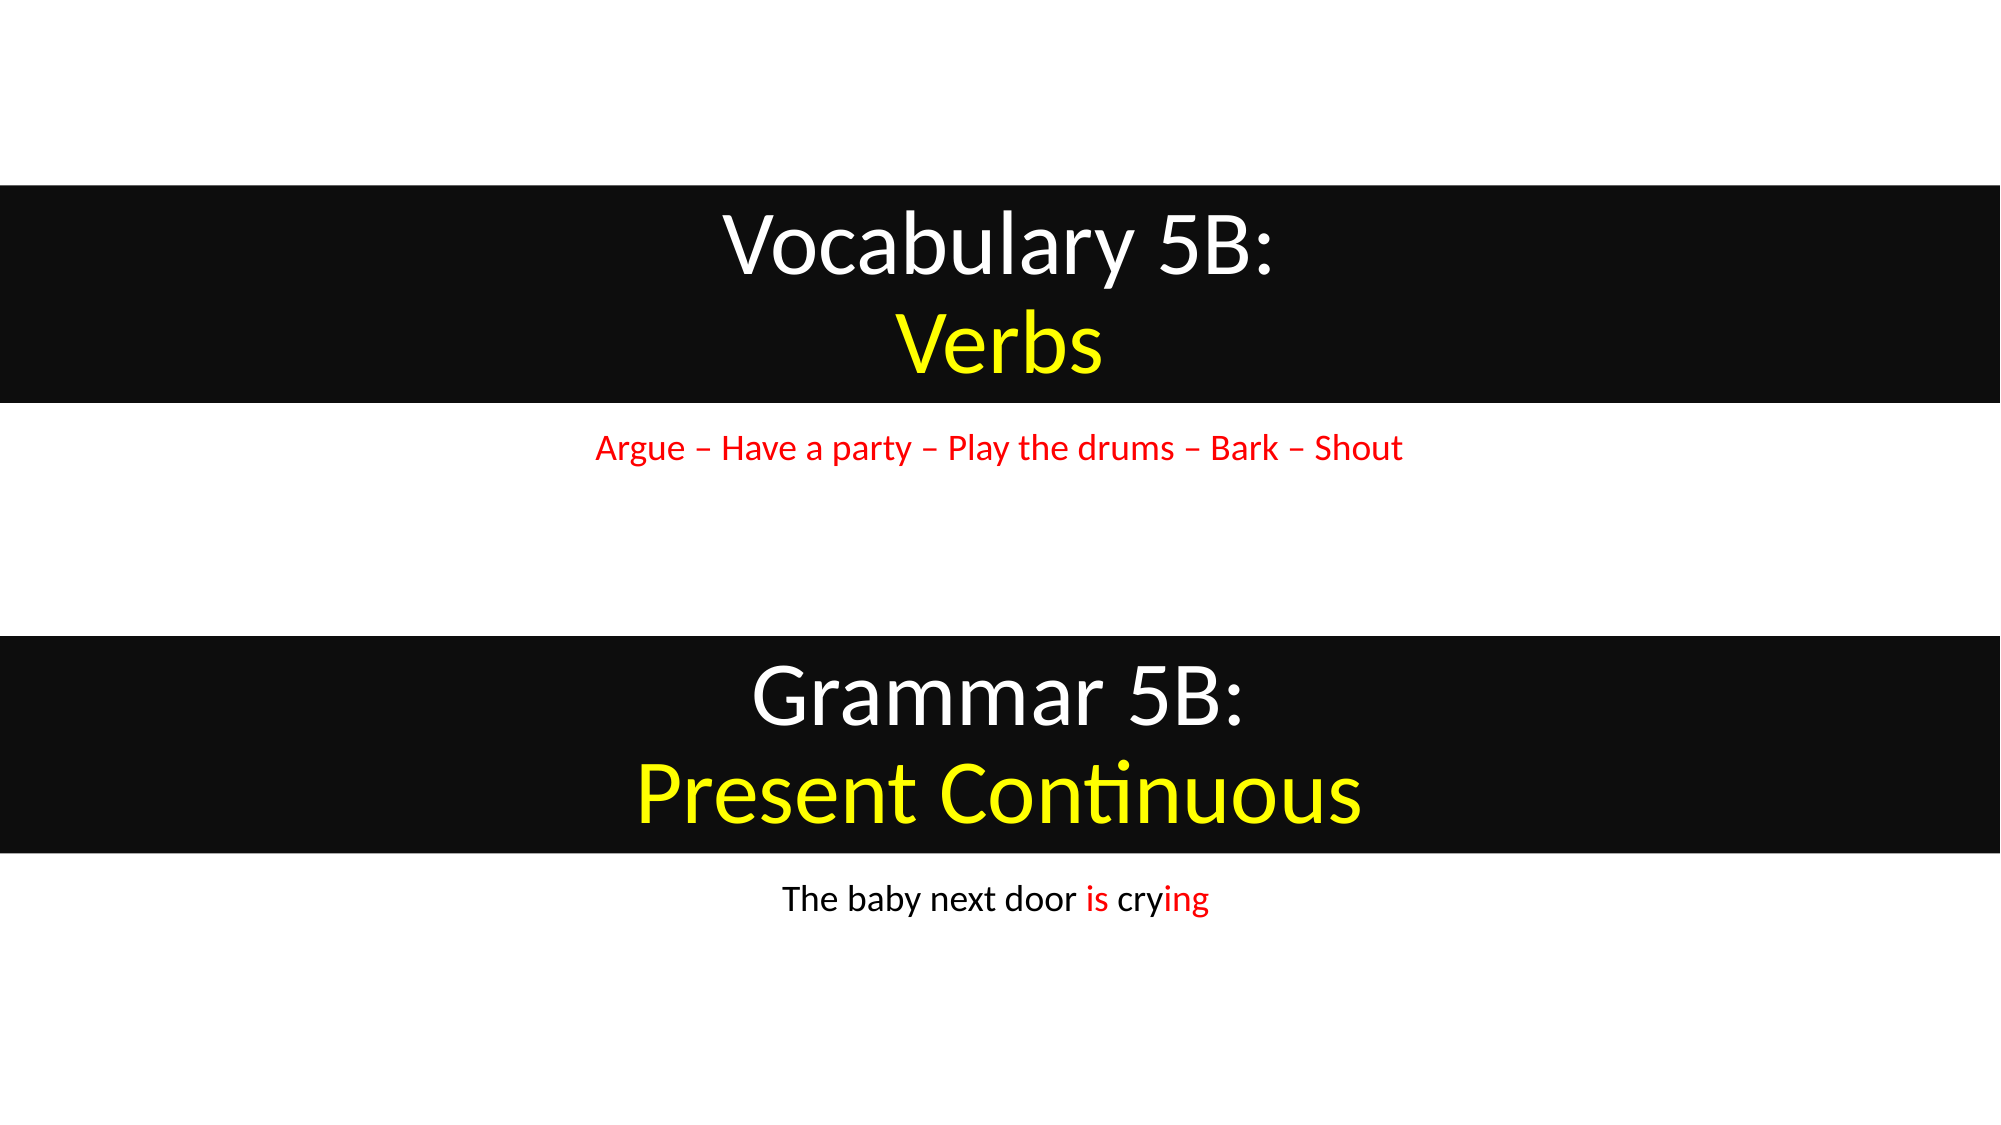

# Vocabulary 5B: Verbs
Argue – Have a party – Play the drums – Bark – Shout
Grammar 5B:
Present Continuous
The baby next door is crying